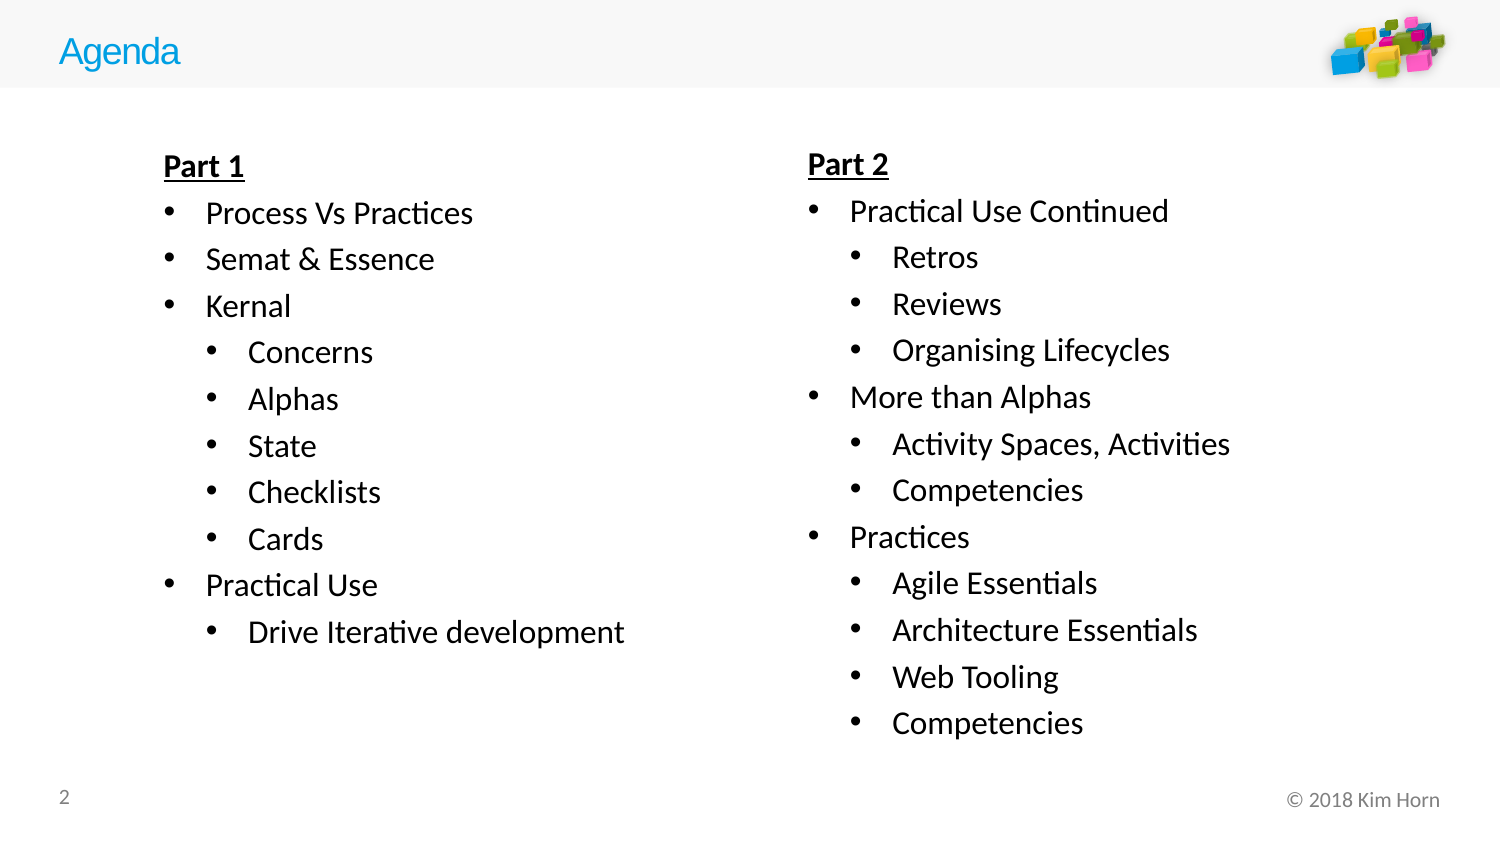

# Agenda
Part 2
Practical Use Continued
Retros
Reviews
Organising Lifecycles
More than Alphas
Activity Spaces, Activities
Competencies
Practices
Agile Essentials
Architecture Essentials
Web Tooling
Competencies

Part 1
Process Vs Practices
Semat & Essence
Kernal
Concerns
Alphas
State
Checklists
Cards
Practical Use
Drive Iterative development